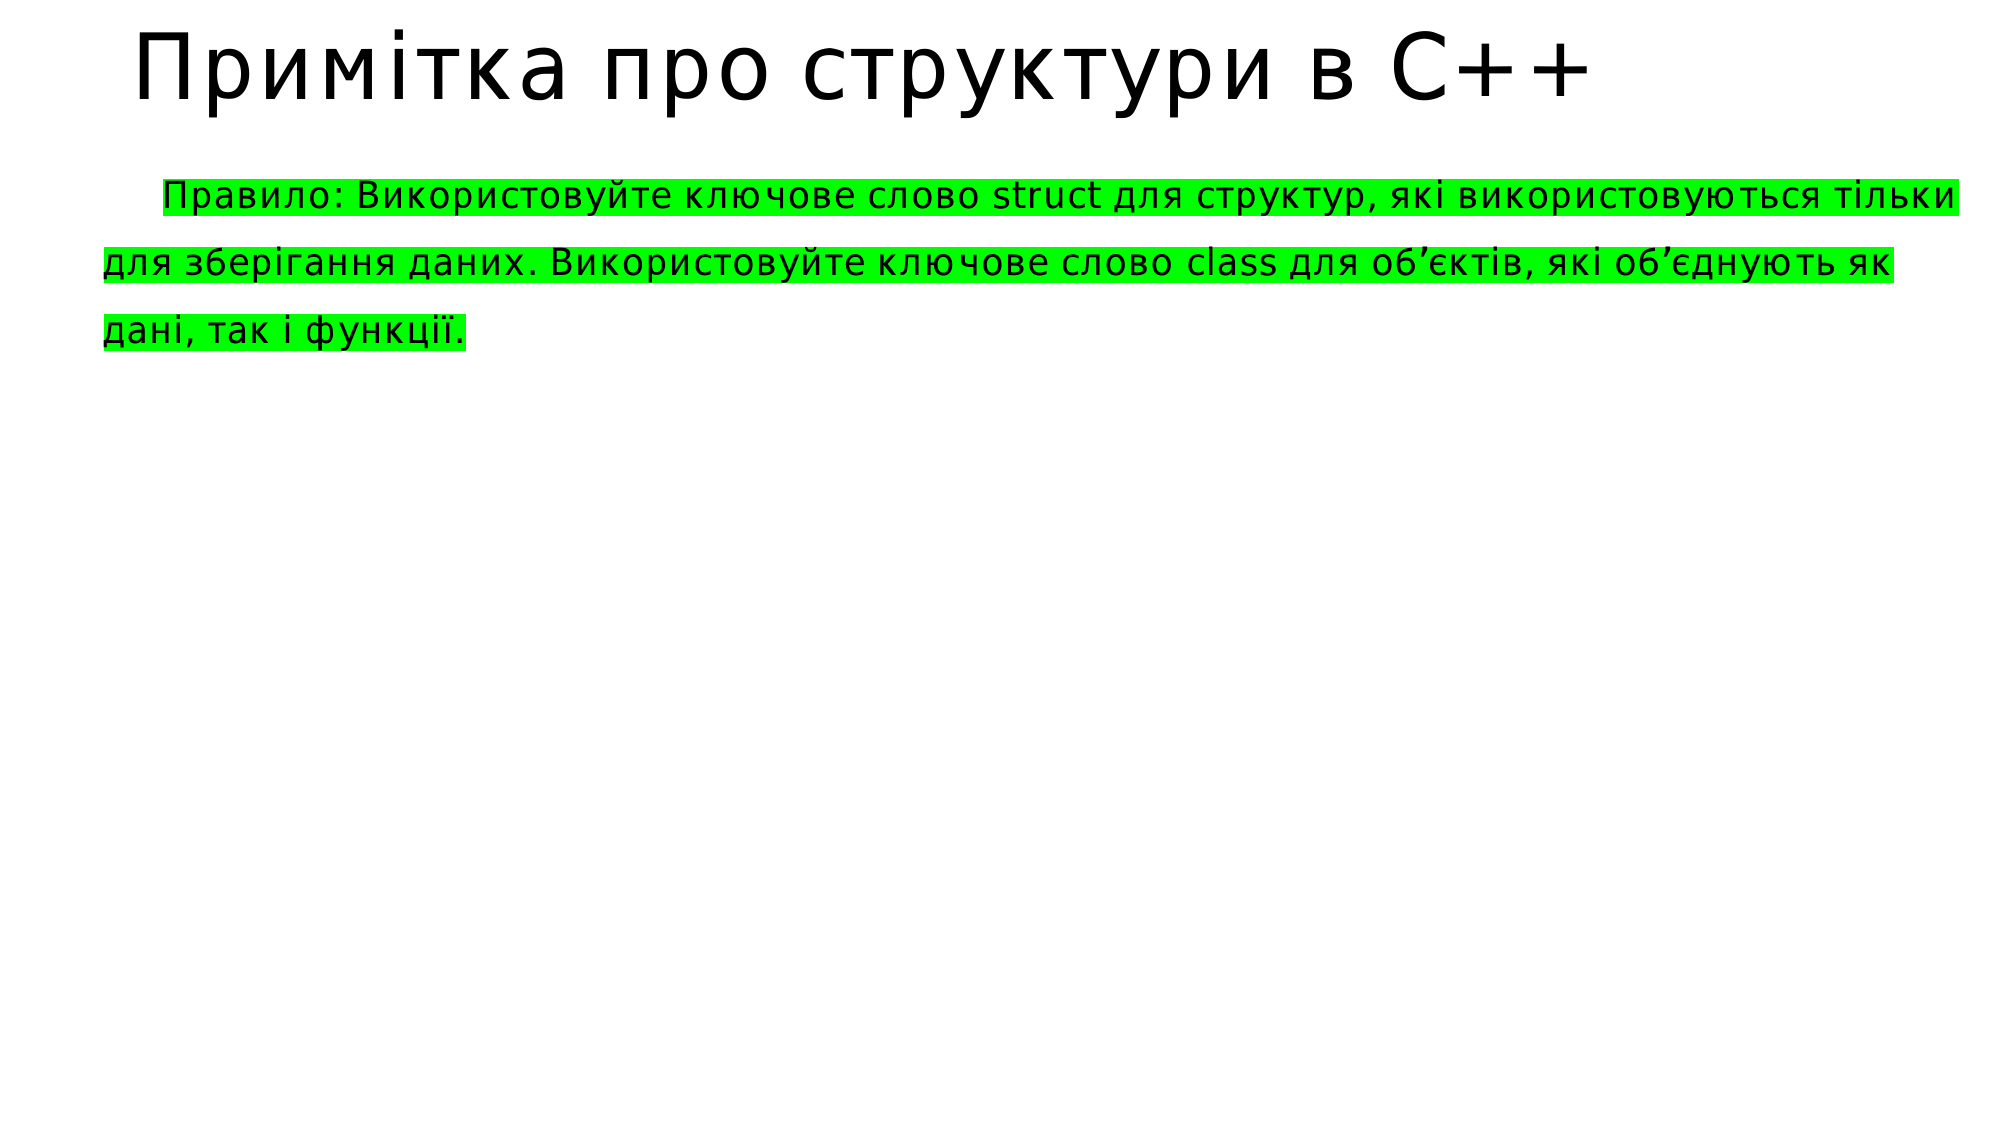

# Примітка про структури в C++
Правило: Використовуйте ключове слово struct для структур, які використовуються тільки для зберігання даних. Використовуйте ключове слово class для об’єктів, які об’єднують як дані, так і функції.